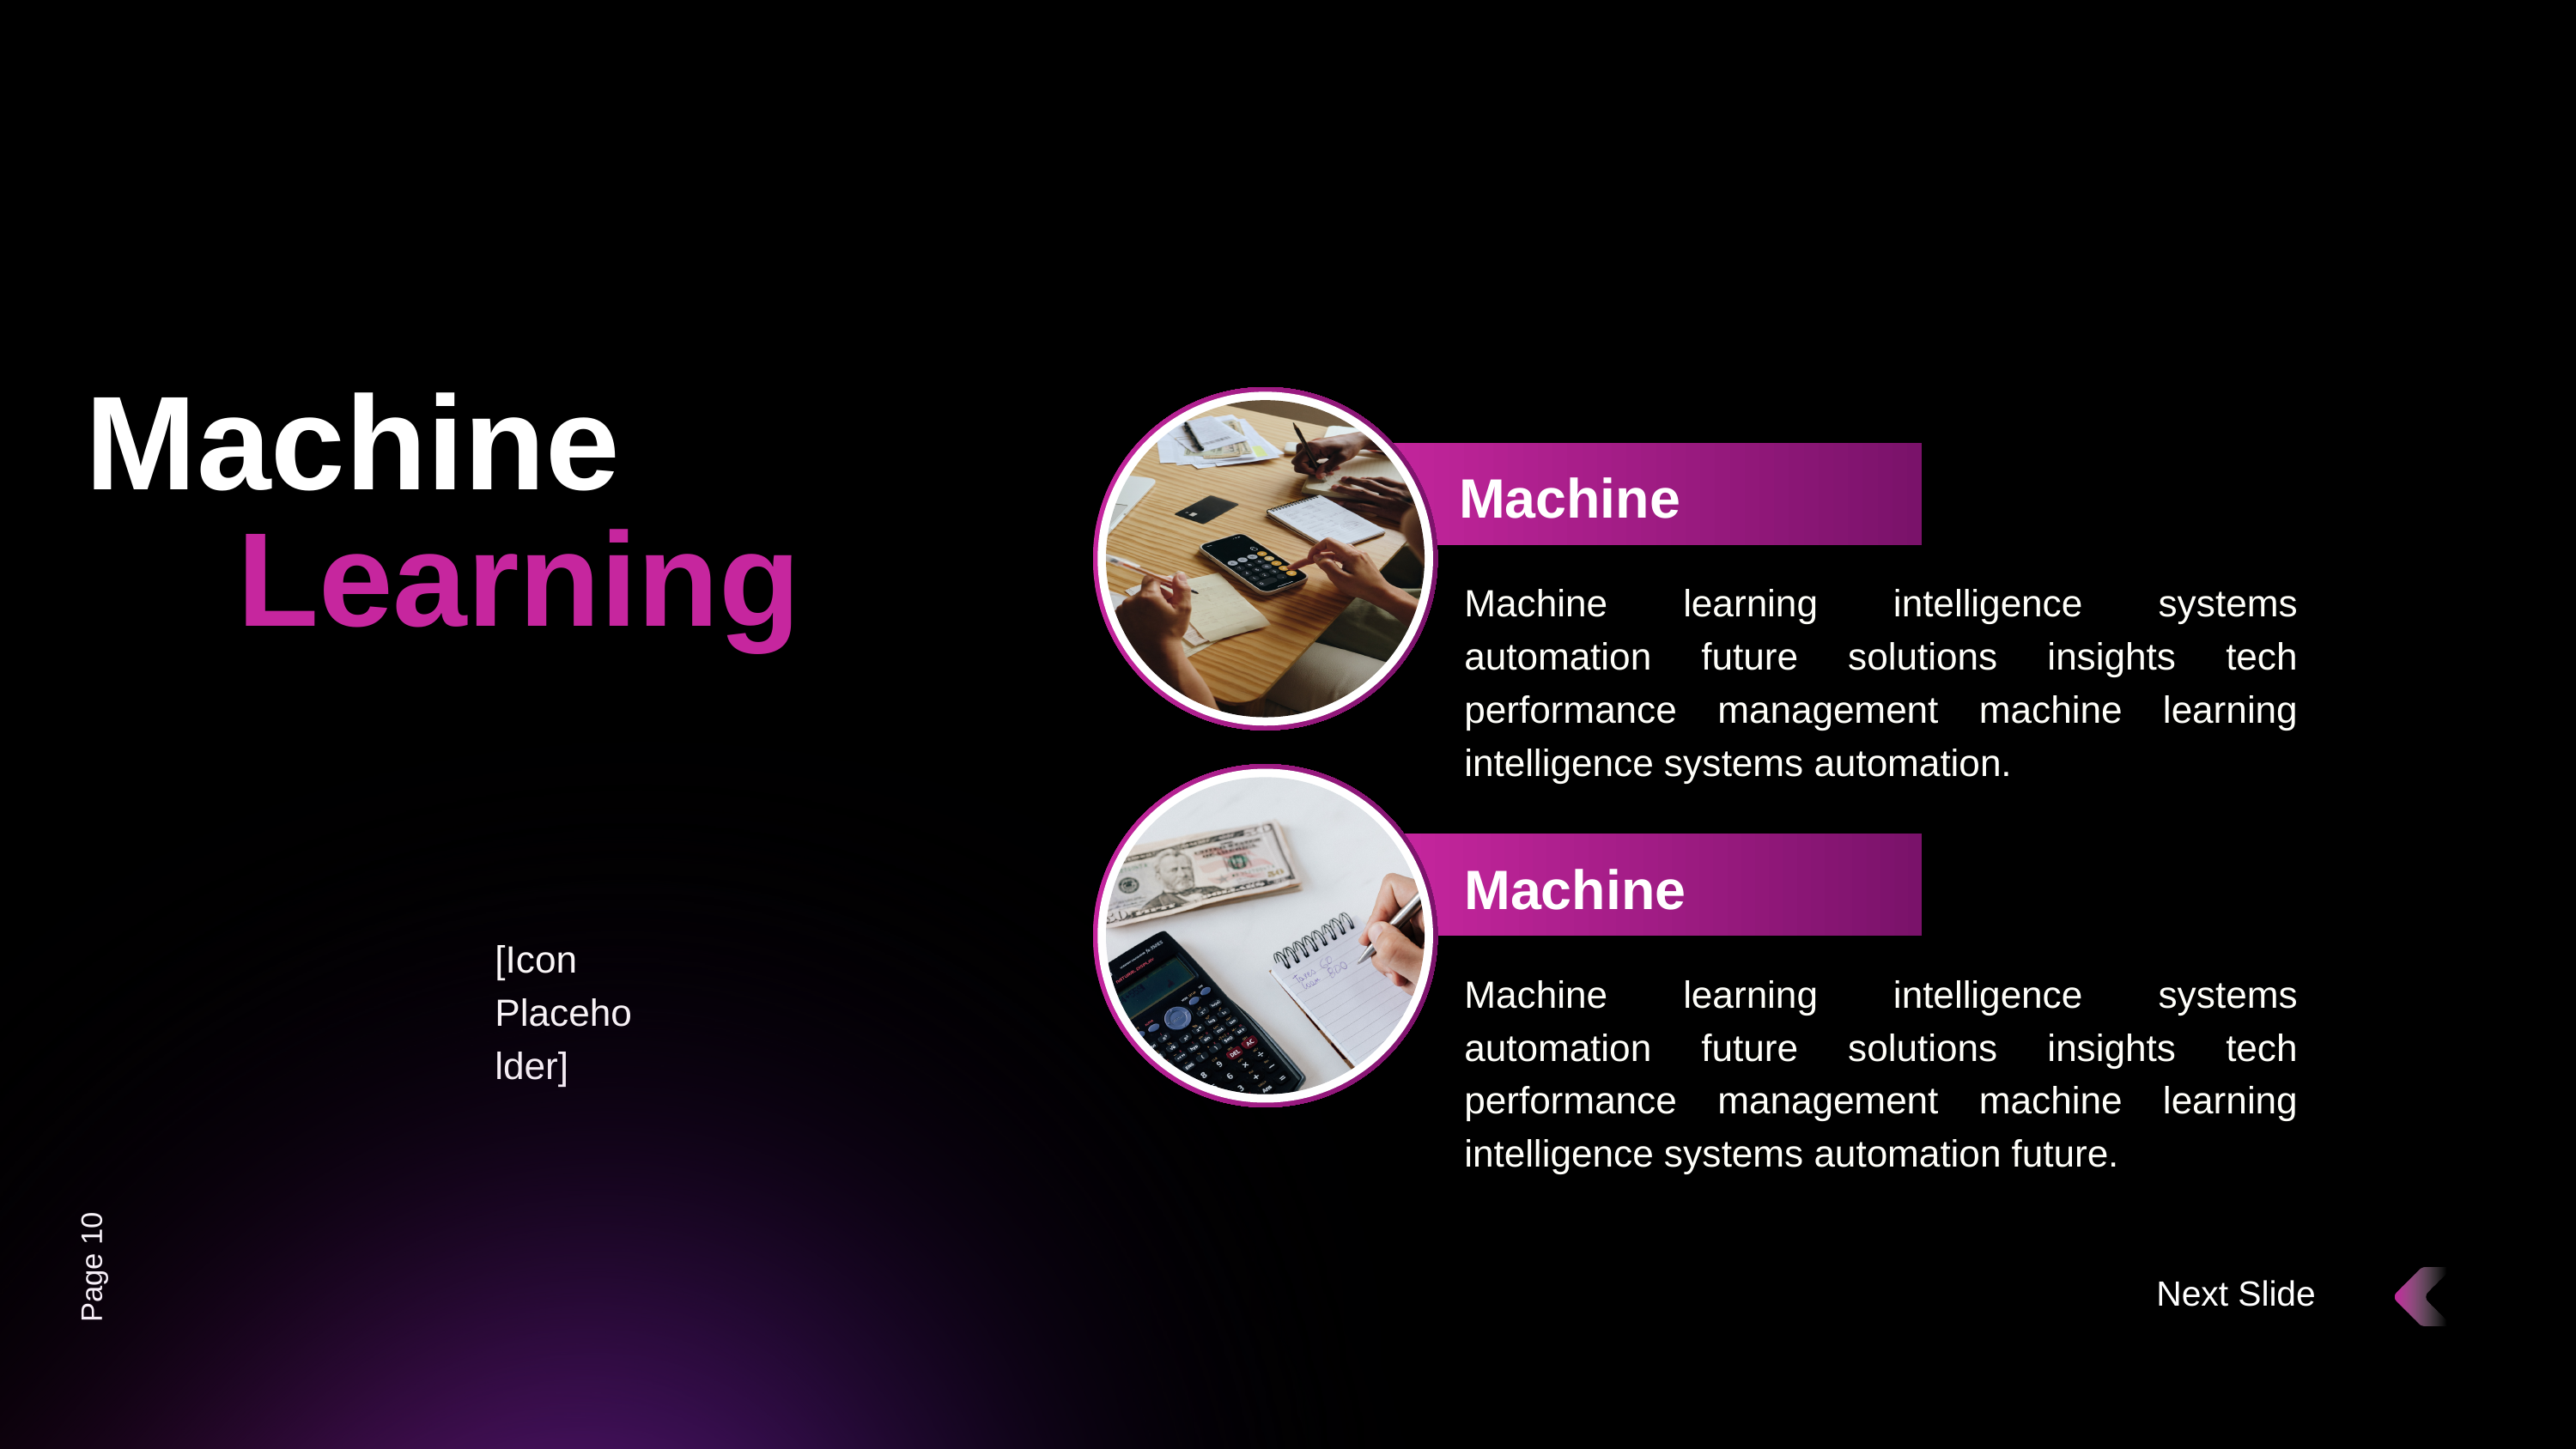

Machine

Machine
Learning
Machine learning intelligence systems automation future solutions insights tech performance management machine learning intelligence systems automation.

Machine
[Icon Placeholder]
Machine learning intelligence systems automation future solutions insights tech performance management machine learning intelligence systems automation future.
Page 10

Next Slide